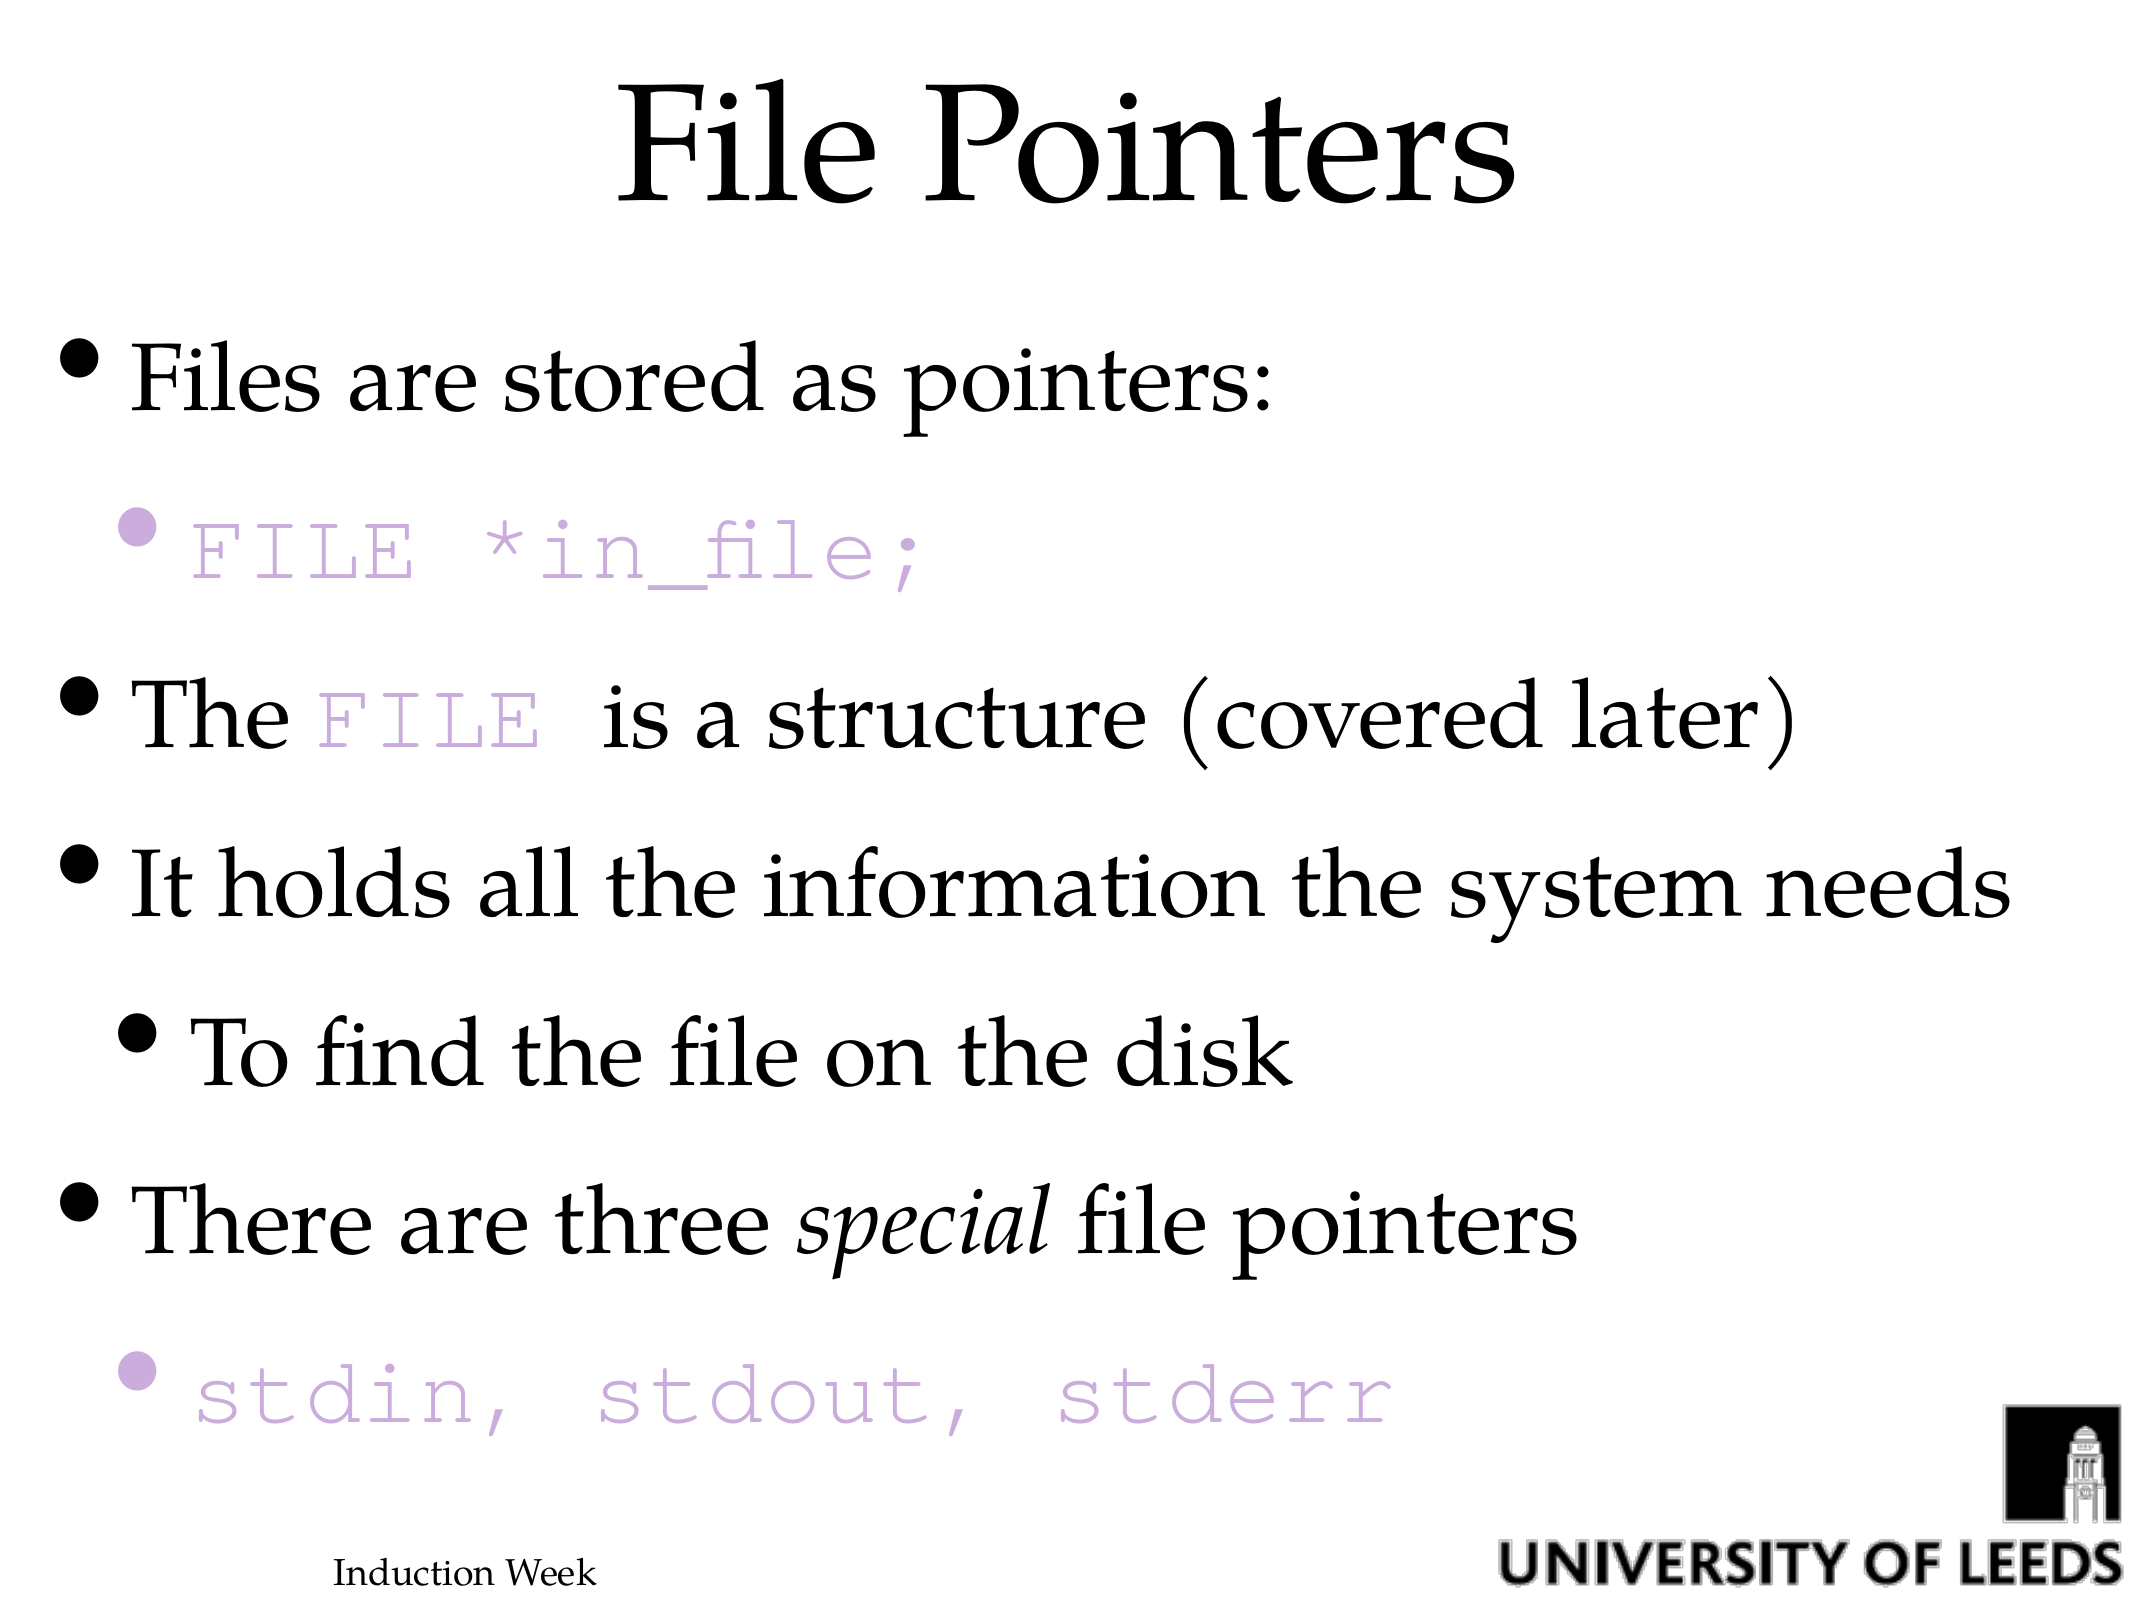

# File Pointers
Files are stored as pointers:
FILE *in_file;
The FILE is a structure (covered later)
It holds all the information the system needs
To find the file on the disk
There are three special file pointers
stdin, stdout, stderr